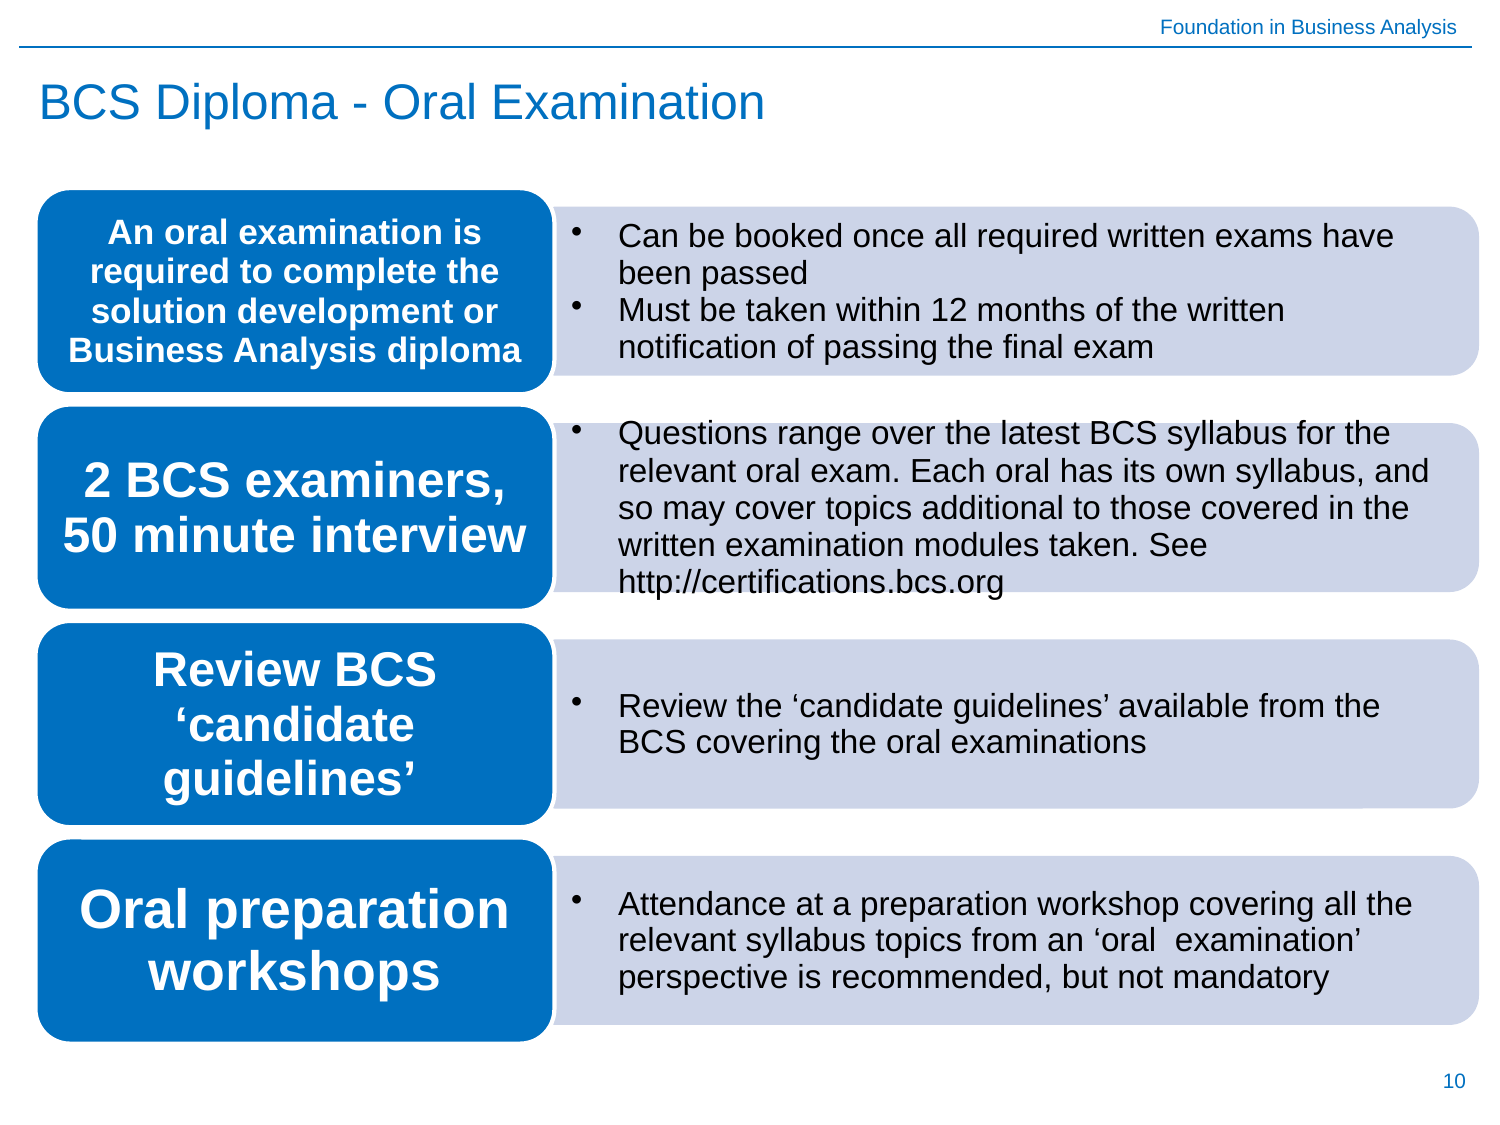

# BCS Diploma - Oral Examination
An oral examination is required to complete the solution development or Business Analysis diploma
Can be booked once all required written exams have been passed
Must be taken within 12 months of the written notification of passing the final exam
2 BCS examiners,
50 minute interview
Questions range over the latest BCS syllabus for the relevant oral exam. Each oral has its own syllabus, and so may cover topics additional to those covered in the written examination modules taken. See http://certifications.bcs.org
Review BCS ‘candidate guidelines’
Review the ‘candidate guidelines’ available from the BCS covering the oral examinations
Oral preparation
workshops
Attendance at a preparation workshop covering all the relevant syllabus topics from an ‘oral  examination’ perspective is recommended, but not mandatory